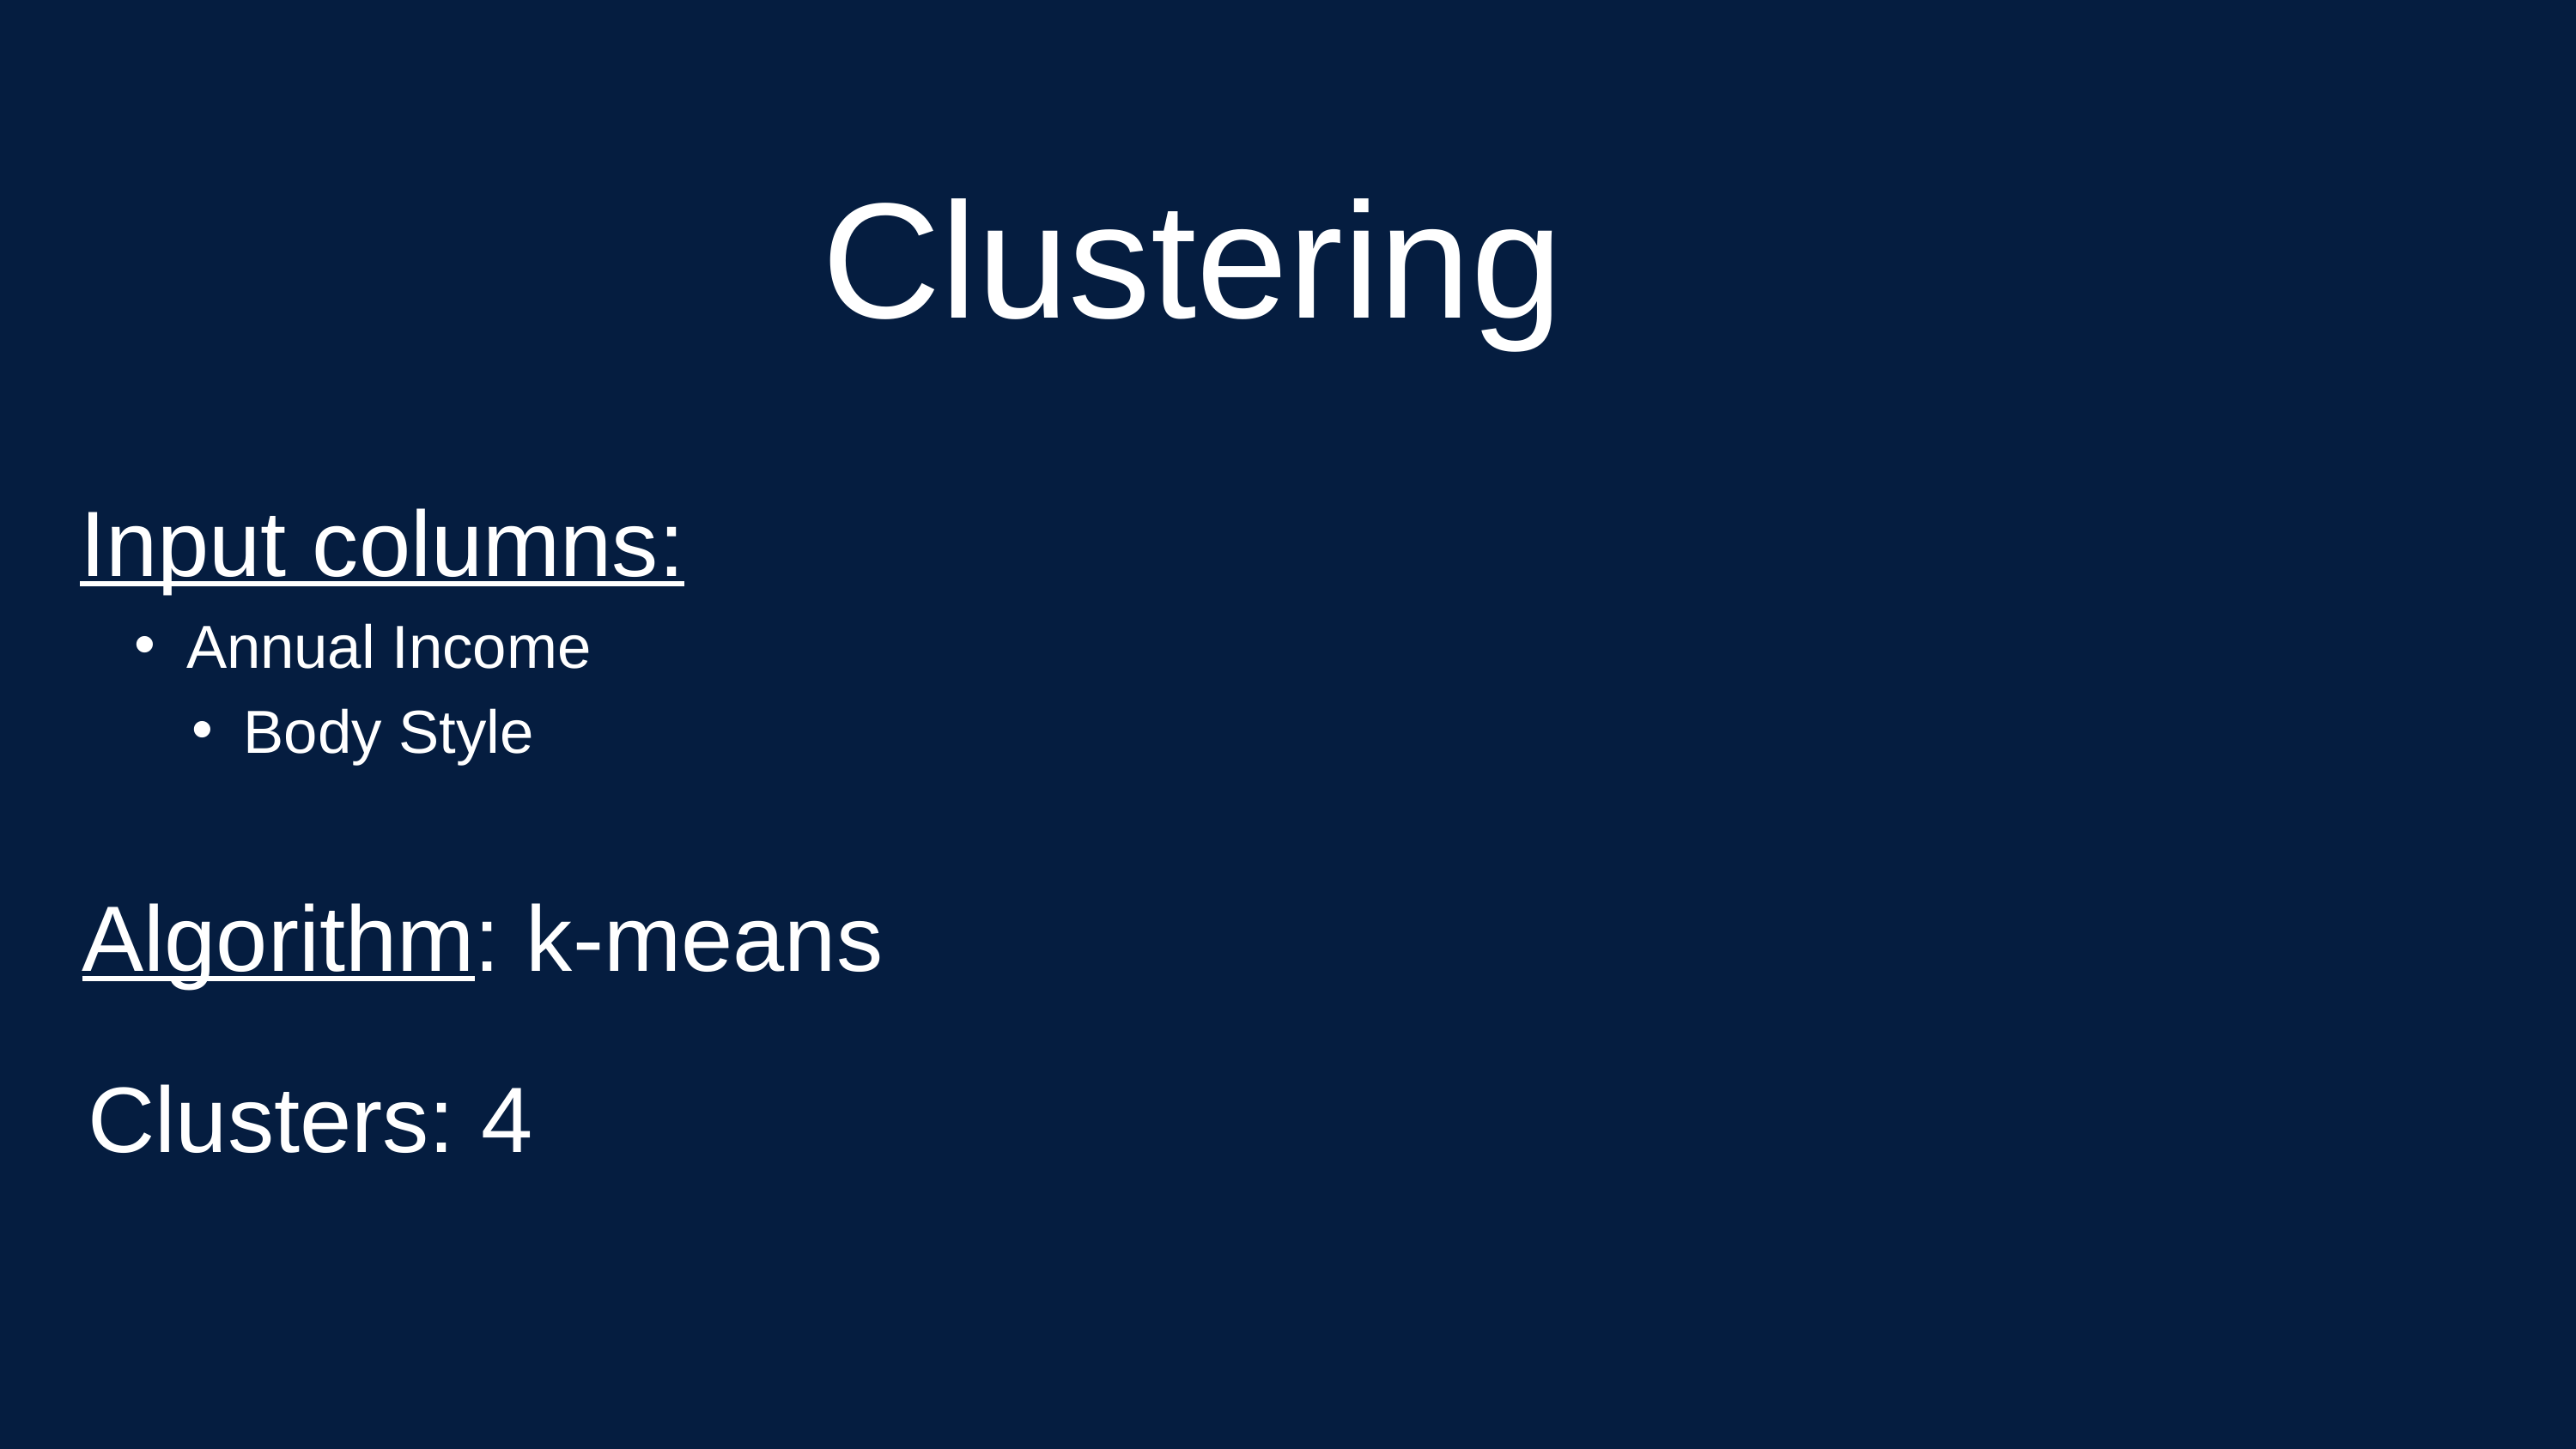

Clustering
Input columns:
Annual Income
Body Style
Algorithm: k-means
Clusters: 4